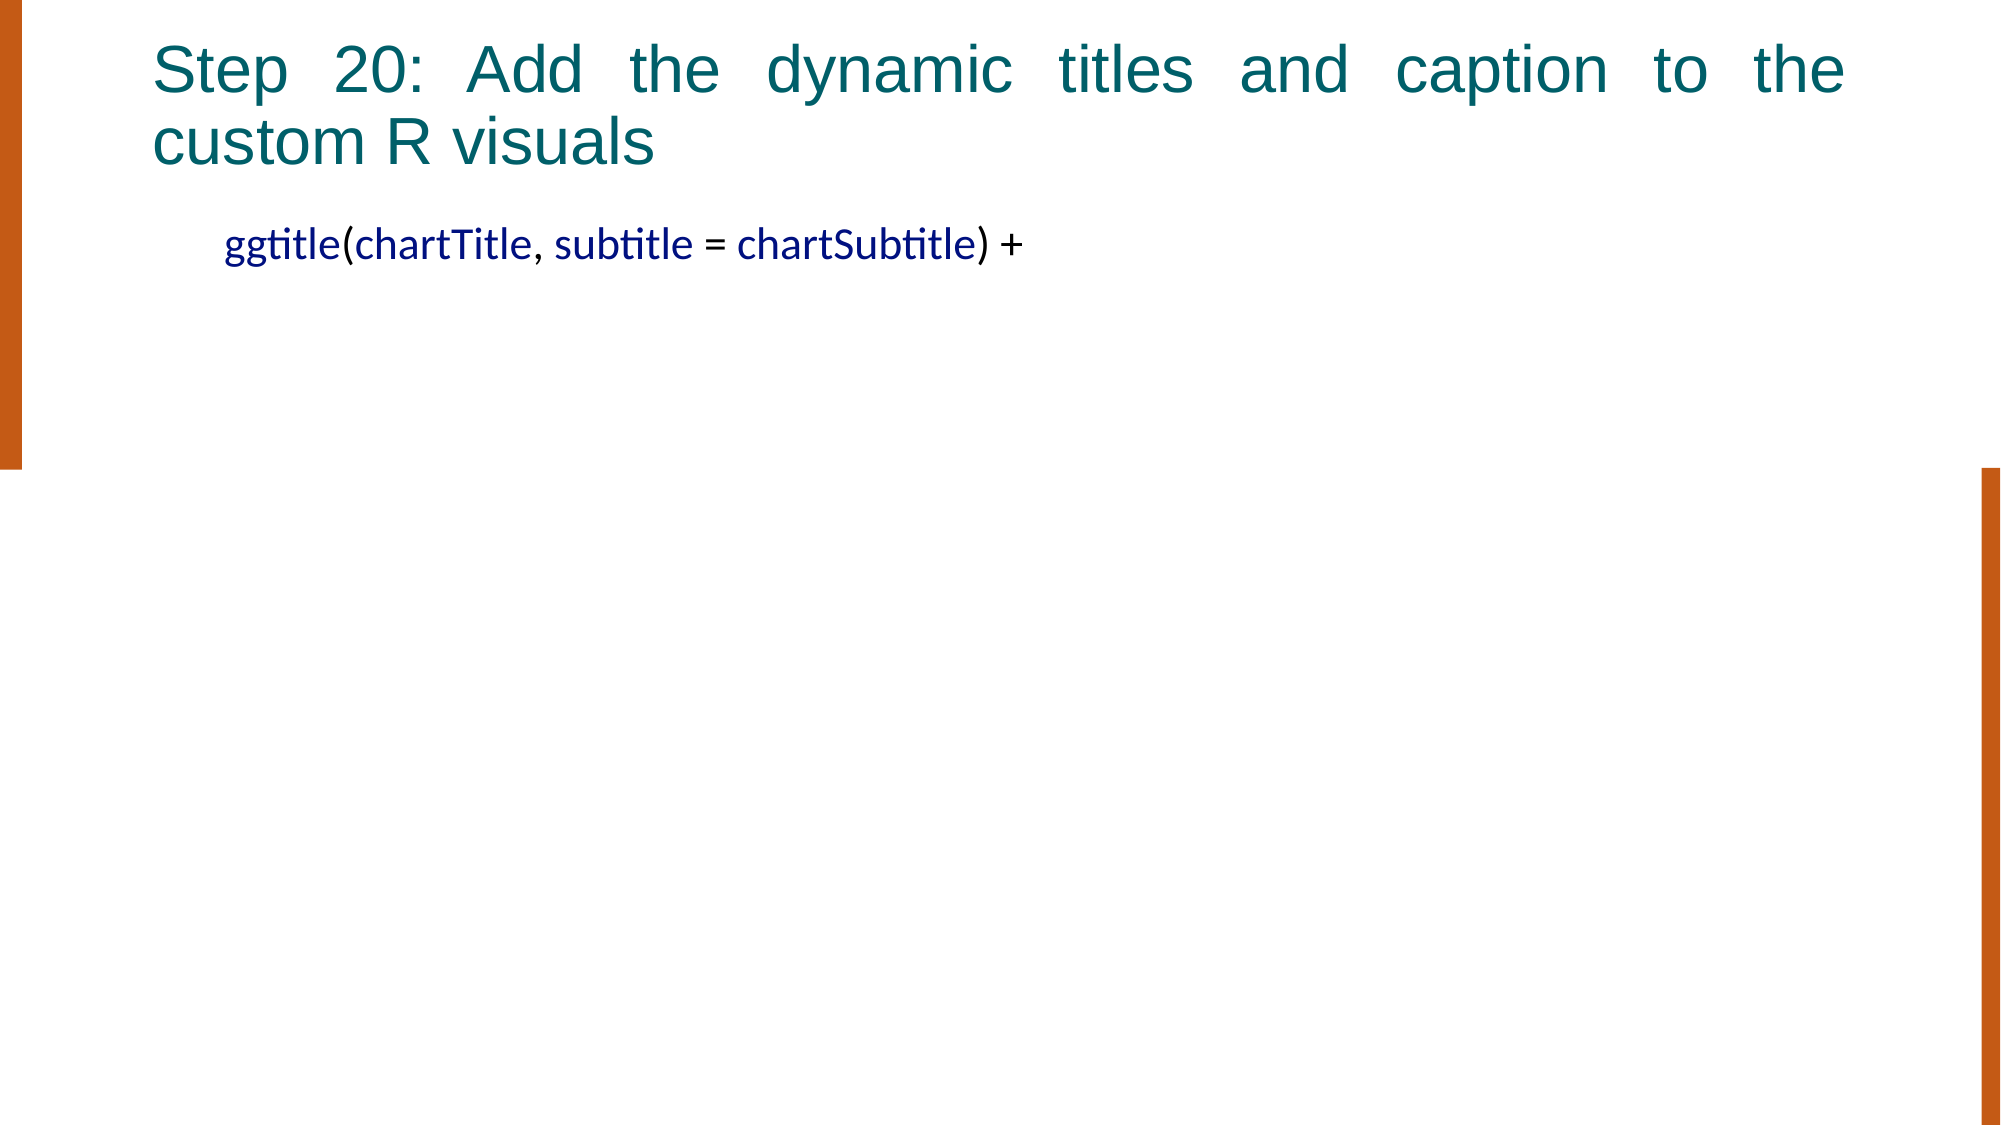

# Step 20: Add the dynamic titles and caption to the custom R visuals
       ggtitle(chartTitle, subtitle = chartSubtitle) +